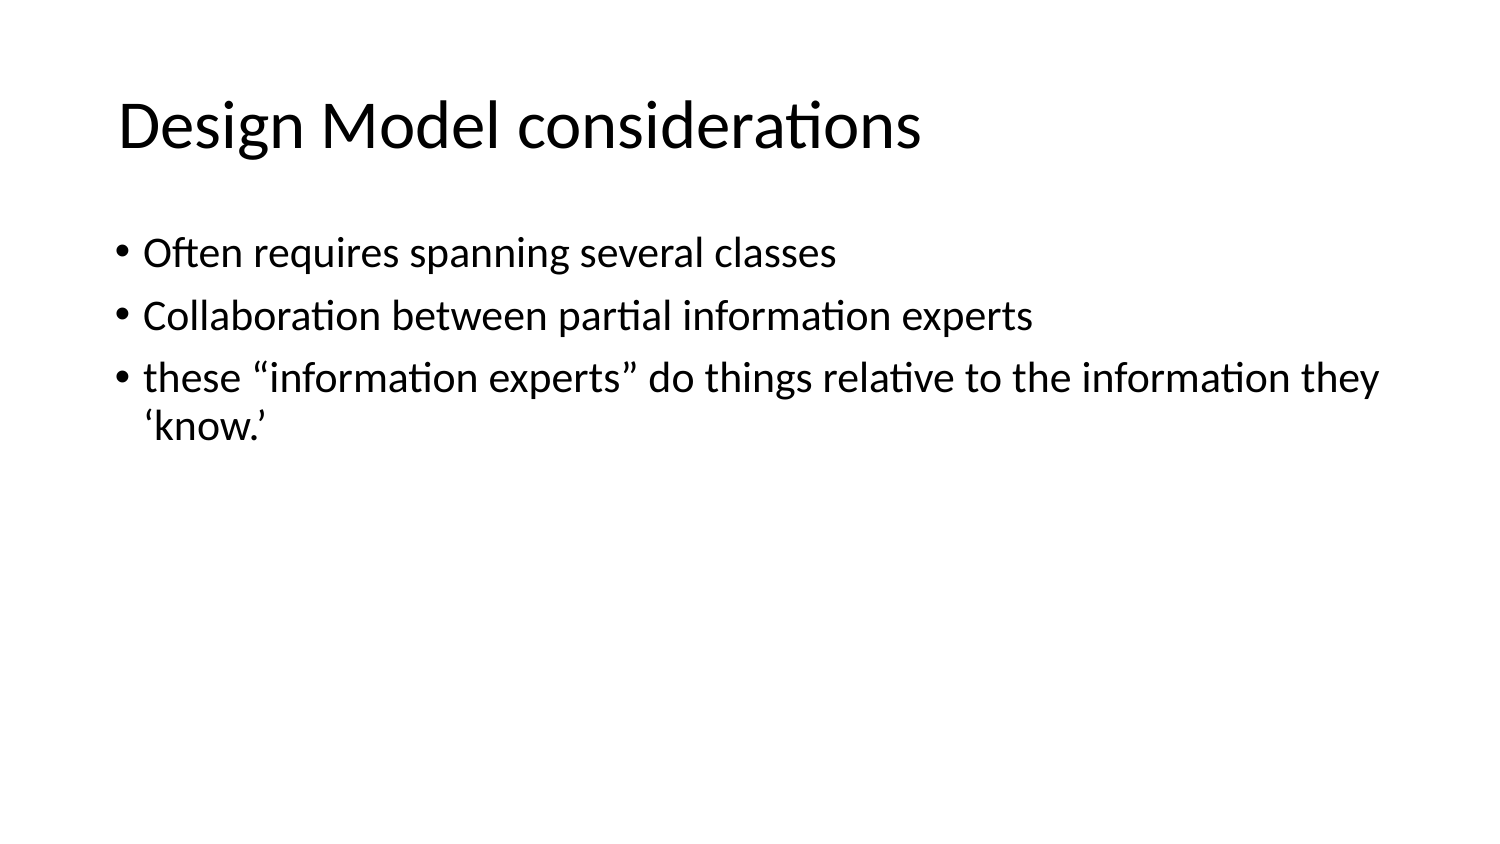

# Design Model considerations
Often requires spanning several classes
Collaboration between partial information experts
these “information experts” do things relative to the information they ‘know.’